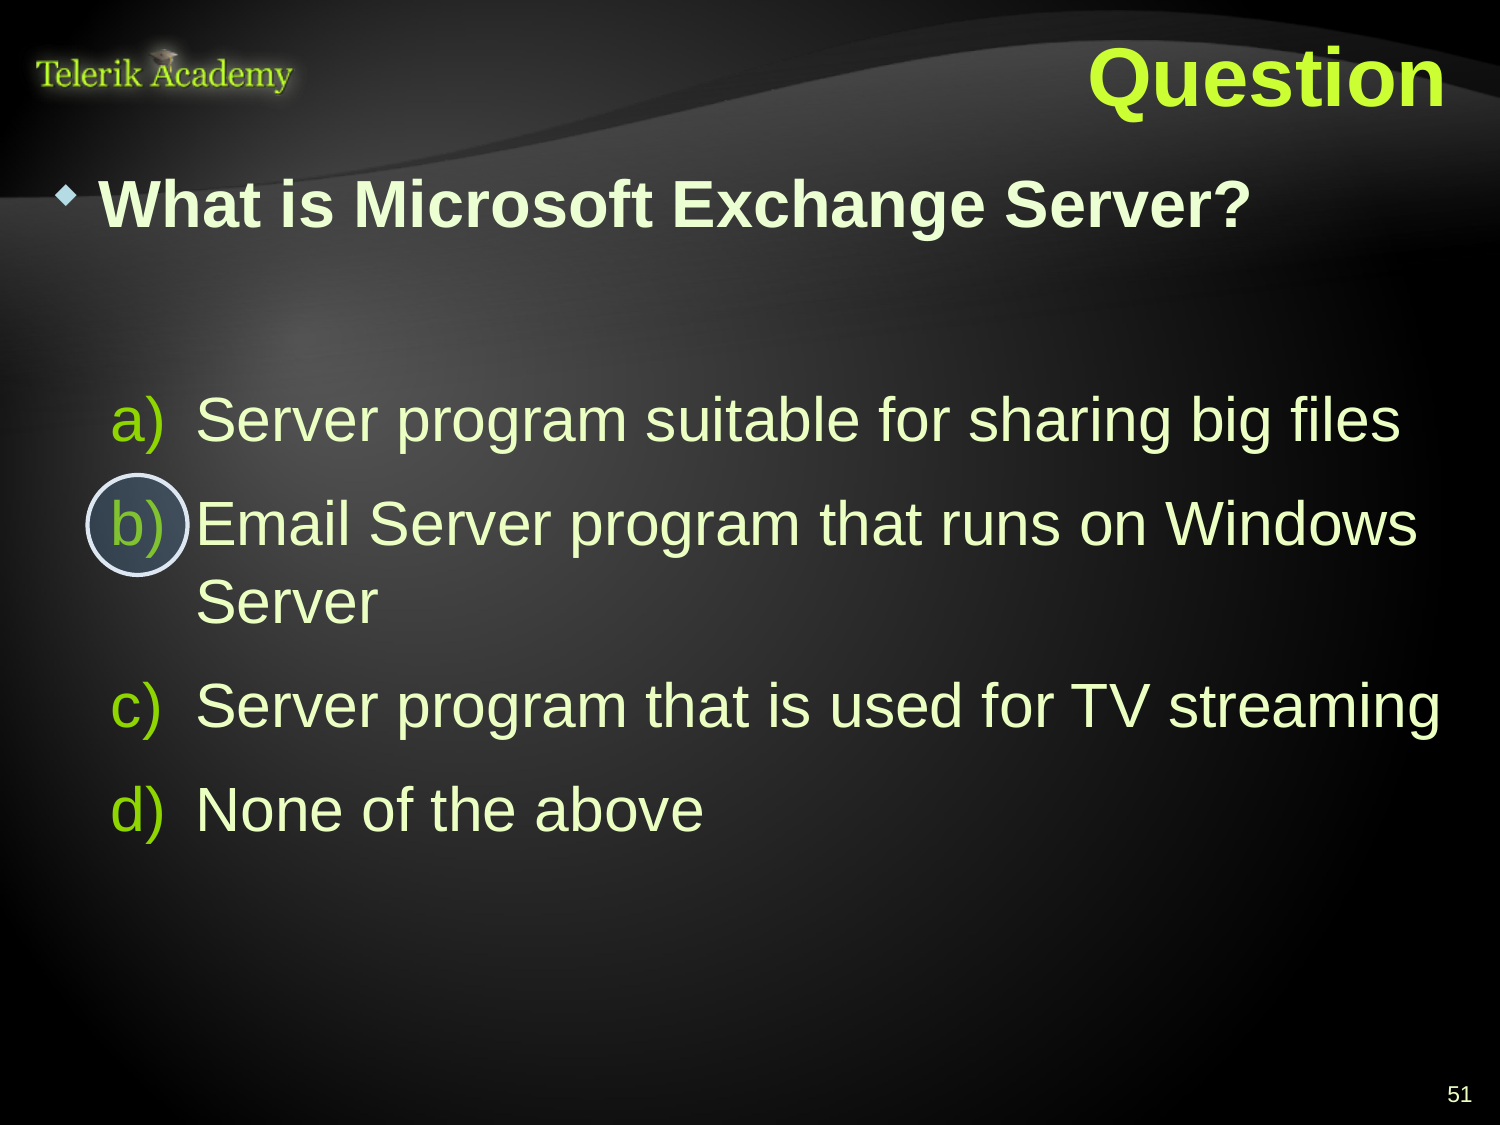

# Question
What is Microsoft Exchange Server?

Server program suitable for sharing big files
Email Server program that runs on Windows Server
Server program that is used for TV streaming
None of the above

51